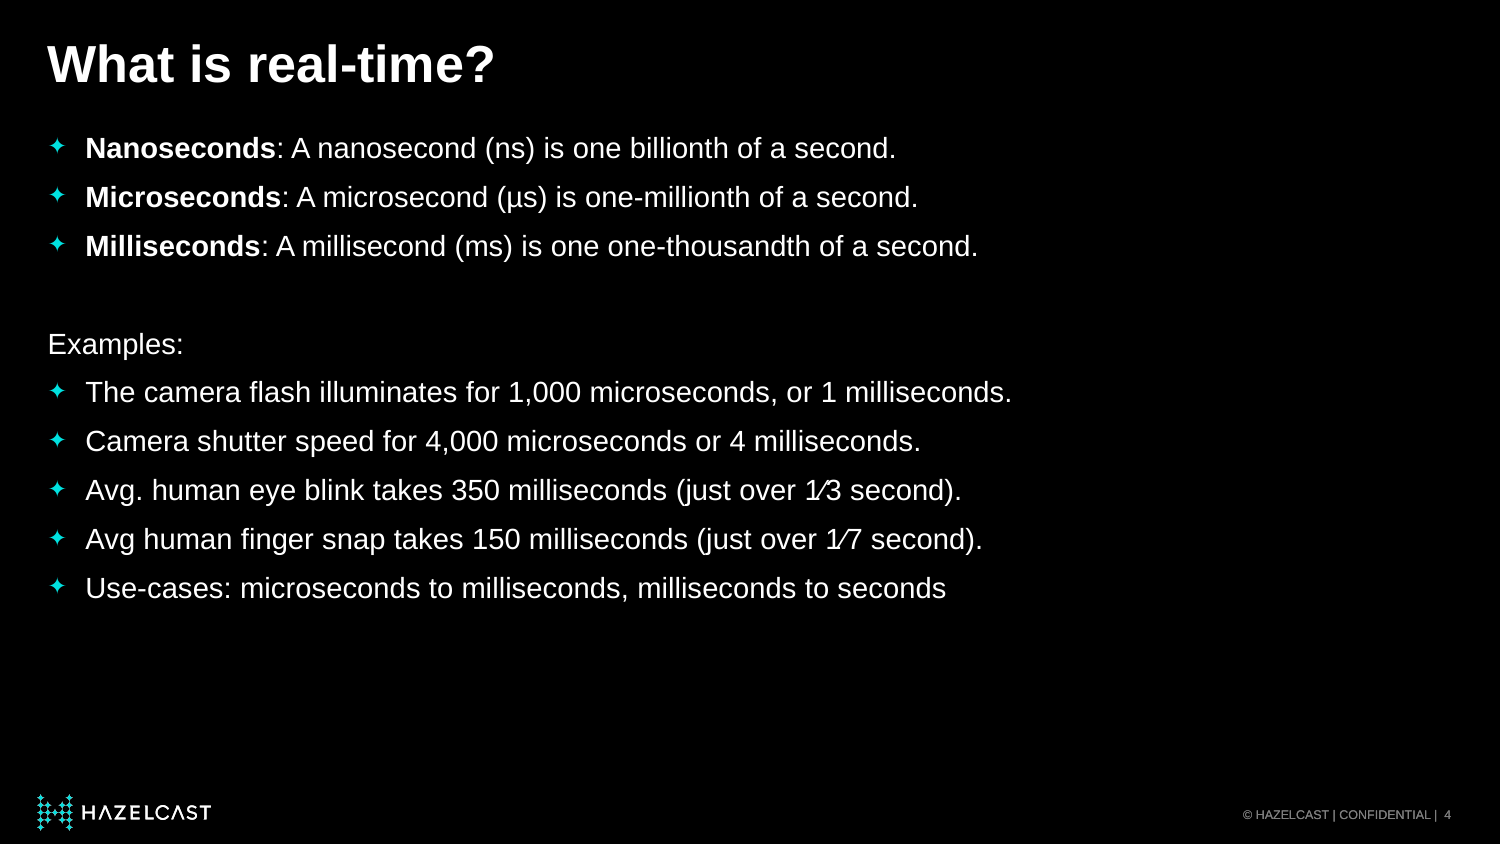

# What is real-time?
Nanoseconds: A nanosecond (ns) is one billionth of a second.
Microseconds: A microsecond (µs) is one-millionth of a second.
Milliseconds: A millisecond (ms) is one one-thousandth of a second.

Examples:
The camera flash illuminates for 1,000 microseconds, or 1 milliseconds.
Camera shutter speed for 4,000 microseconds or 4 milliseconds.
Avg. human eye blink takes 350 milliseconds (just over 1⁄3 second).
Avg human finger snap takes 150 milliseconds (just over 1⁄7 second).
Use-cases: microseconds to milliseconds, milliseconds to seconds